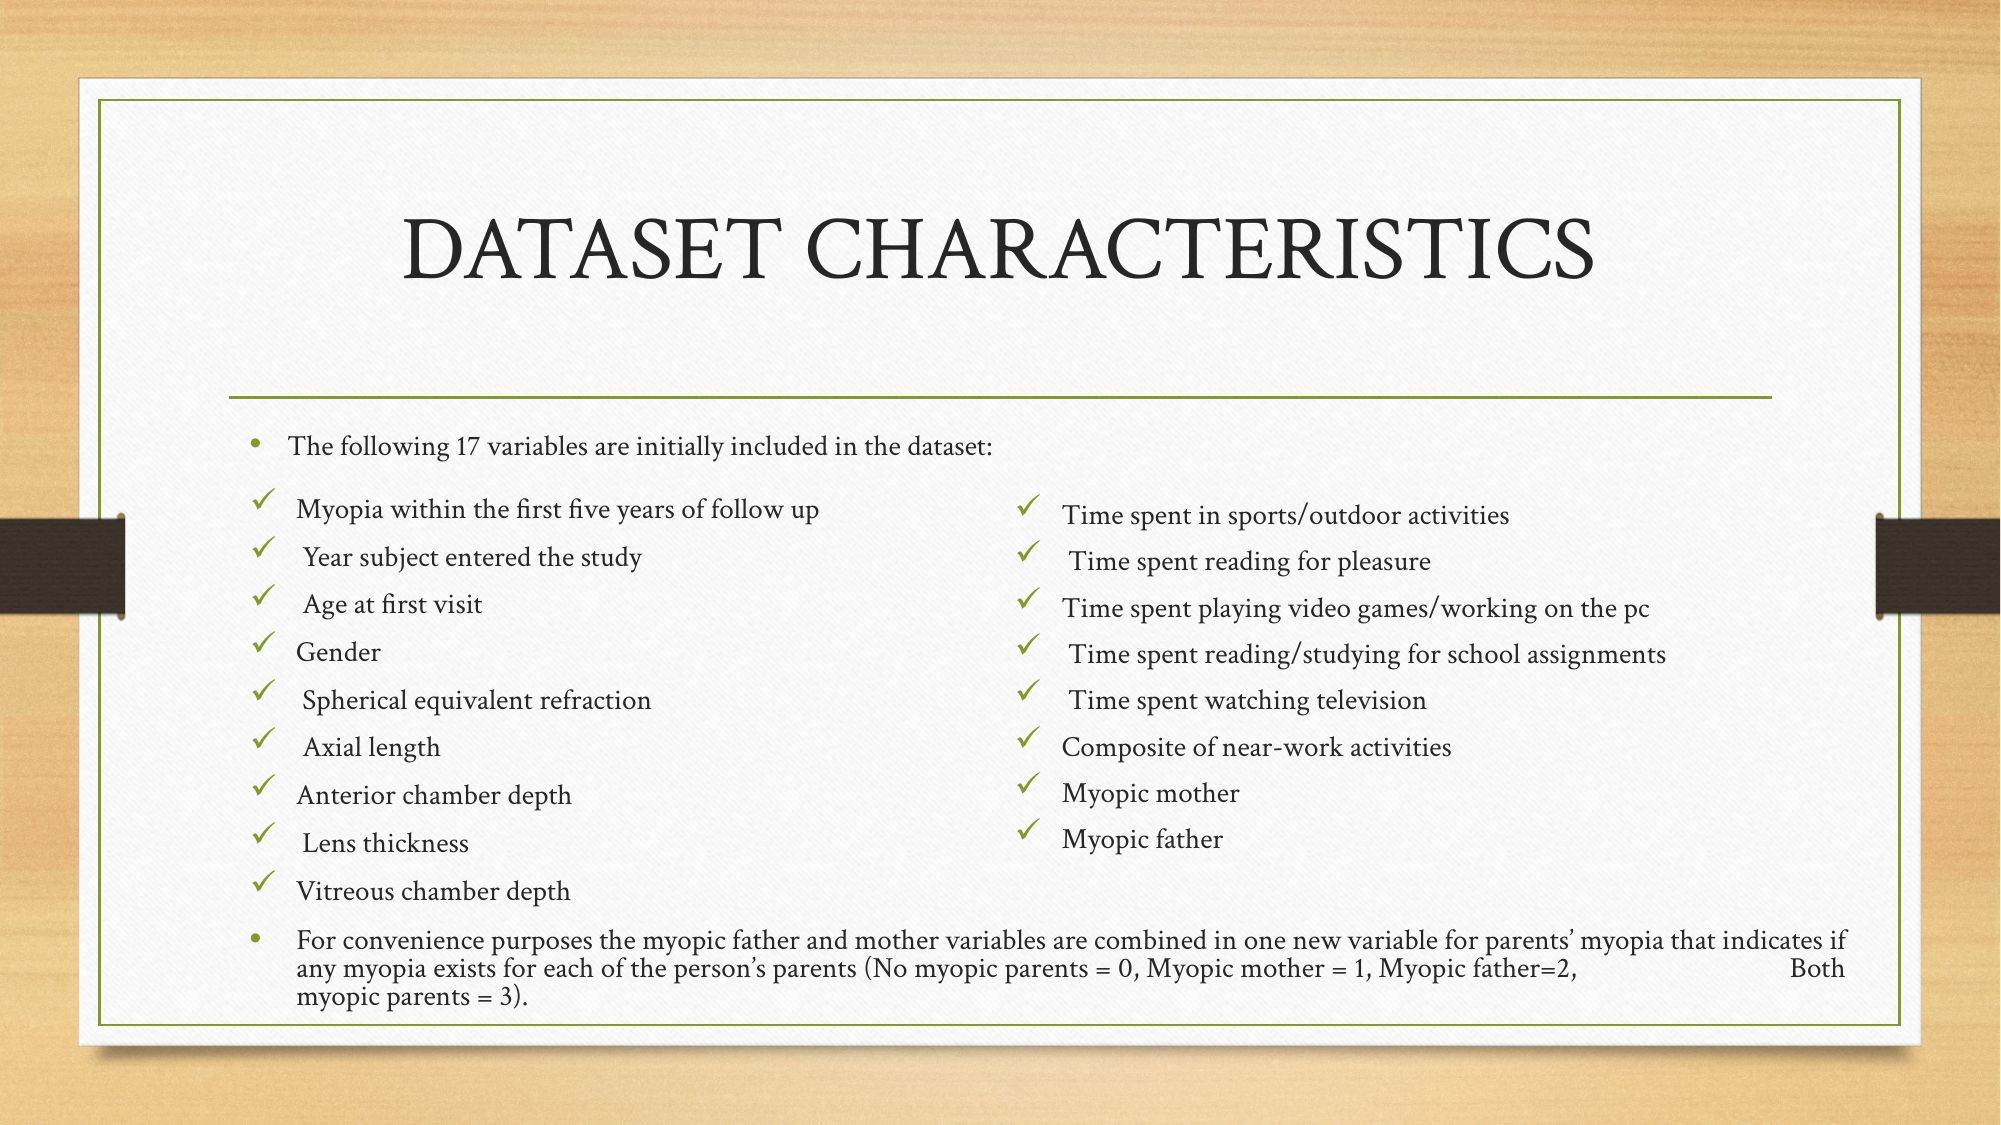

# DATASET CHARACTERISTICS
The following 17 variables are initially included in the dataset:
Myopia within the first five years of follow up
 Year subject entered the study
 Age at first visit
Gender
 Spherical equivalent refraction
 Axial length
Anterior chamber depth
 Lens thickness
Vitreous chamber depth
Time spent in sports/outdoor activities
 Time spent reading for pleasure
Time spent playing video games/working on the pc
 Time spent reading/studying for school assignments
 Time spent watching television
Composite of near-work activities
Myopic mother
Myopic father
For convenience purposes the myopic father and mother variables are combined in one new variable for parents’ myopia that indicates if any myopia exists for each of the person’s parents (No myopic parents = 0, Myopic mother = 1, Myopic father=2,                                Both myopic parents = 3).